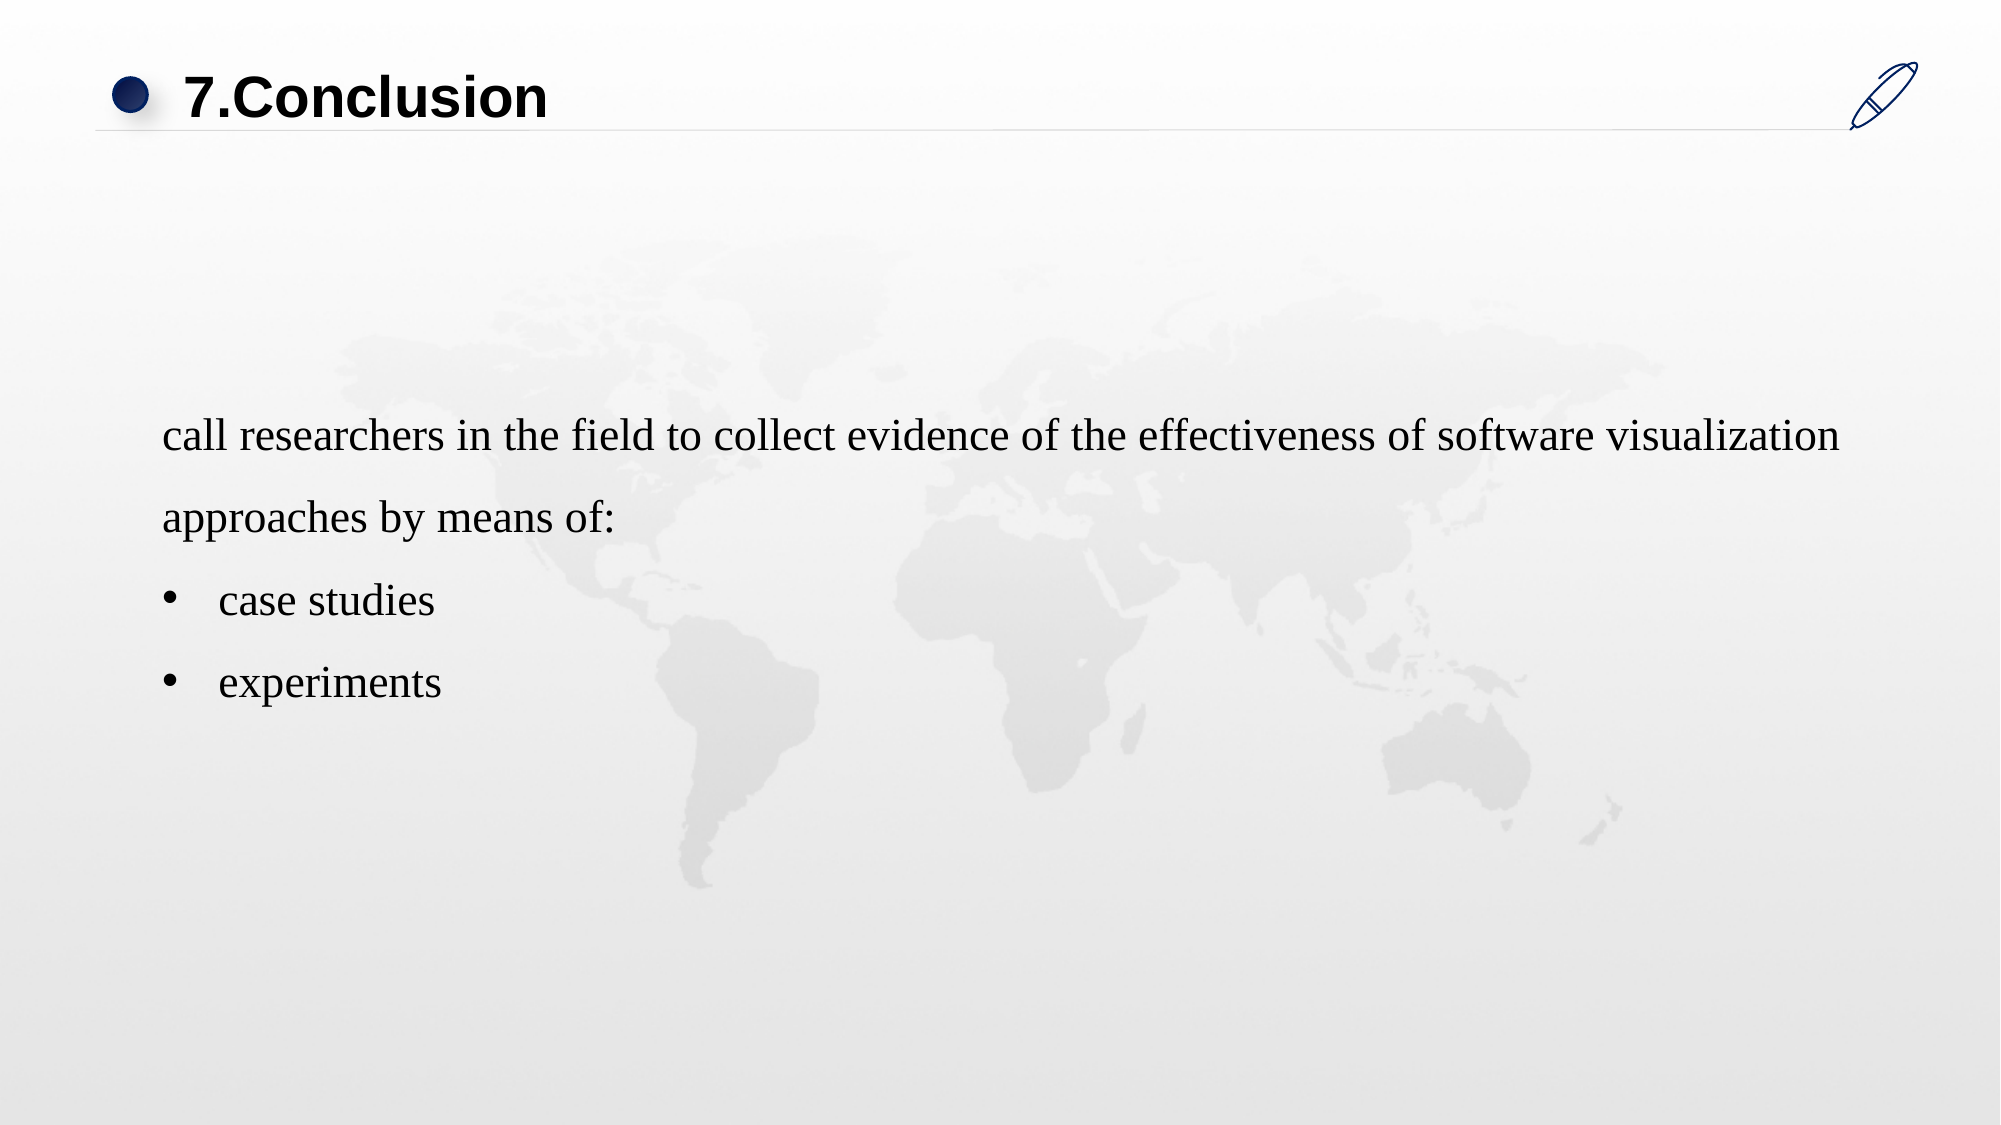

7.Conclusion

call researchers in the field to collect evidence of the effectiveness of software visualization approaches by means of:
case studies
experiments